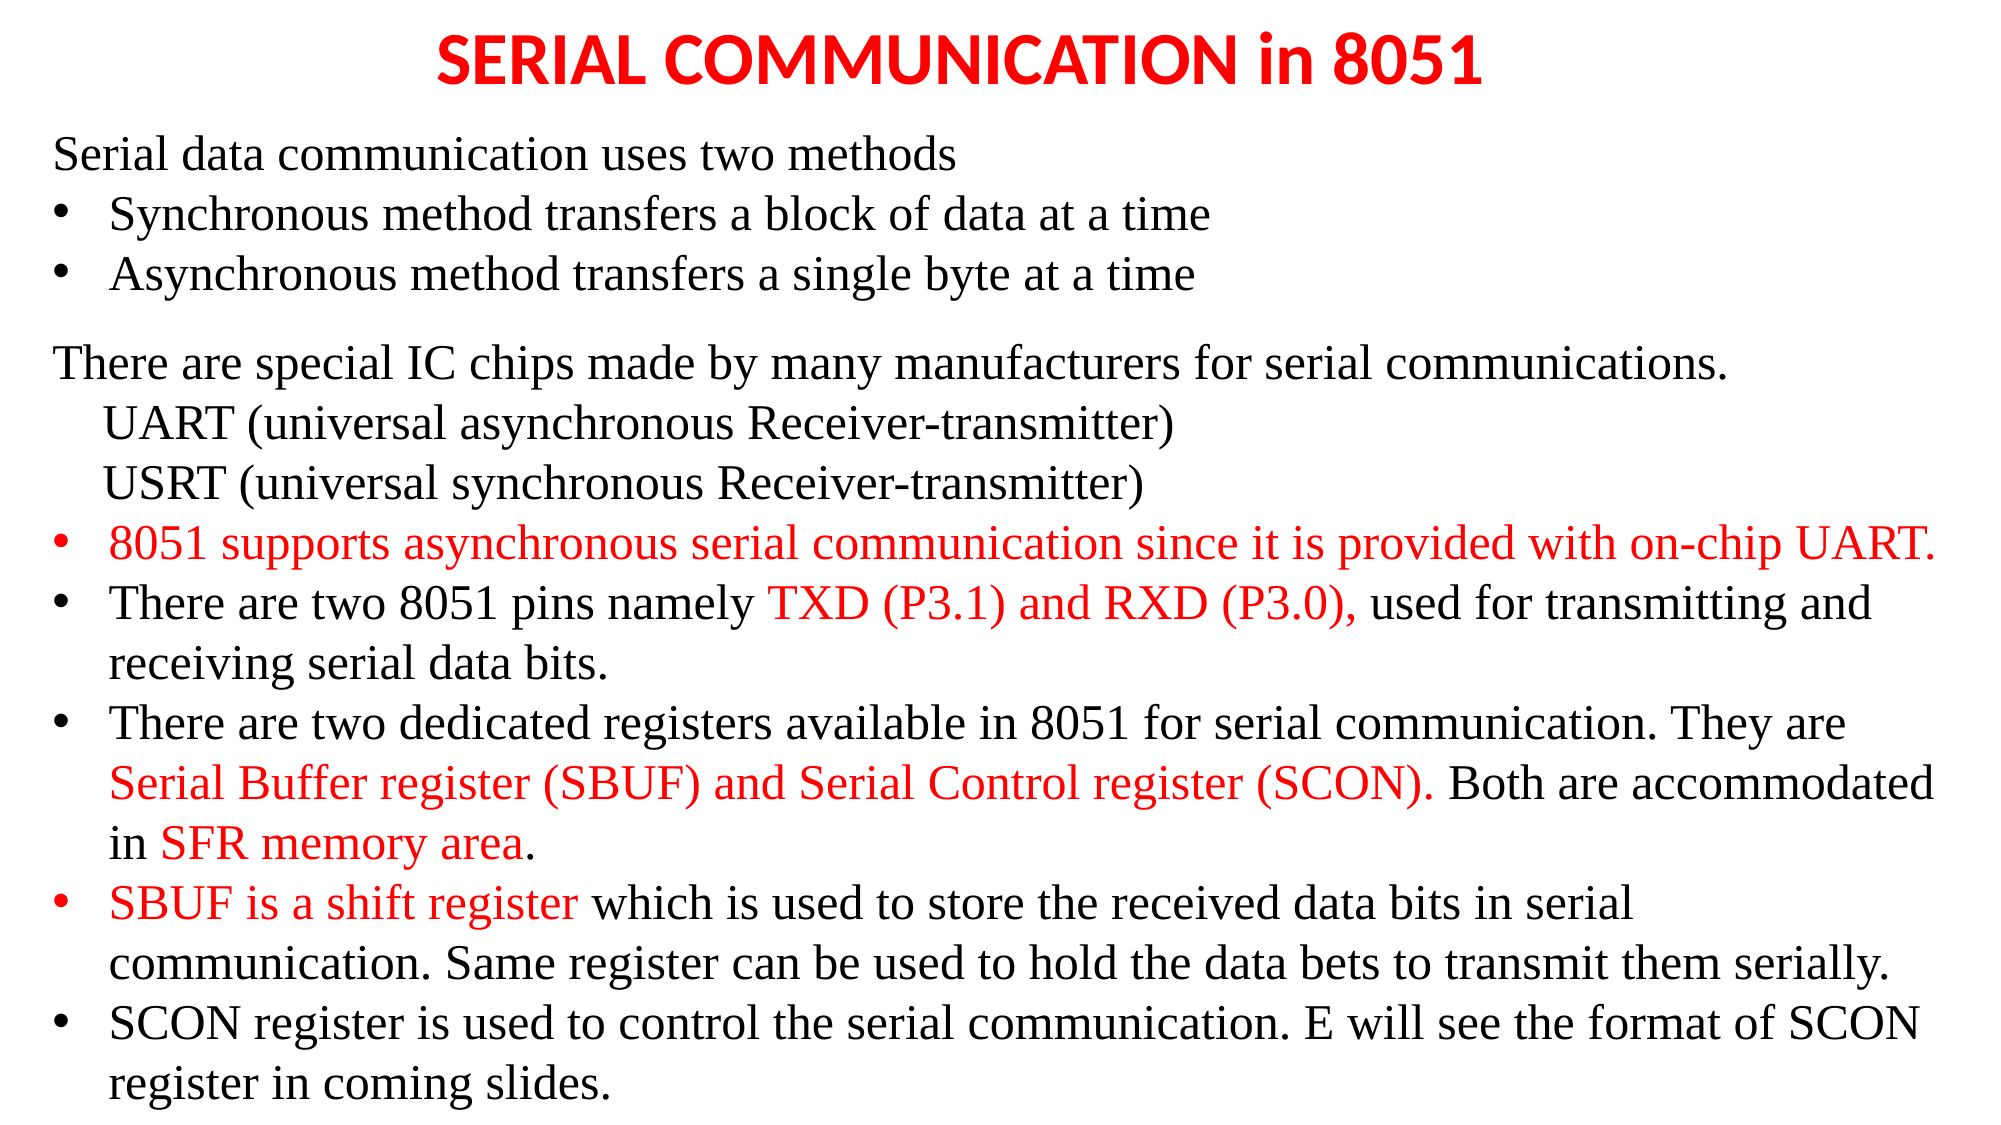

# SERIAL COMMUNICATION in 8051
Serial data communication uses two methods
Synchronous method transfers a block of data at a time
Asynchronous method transfers a single byte at a time

There are special IC chips made by many manufacturers for serial communications.
    UART (universal asynchronous Receiver-transmitter)
    USRT (universal synchronous Receiver-transmitter)
8051 supports asynchronous serial communication since it is provided with on-chip UART.
There are two 8051 pins namely TXD (P3.1) and RXD (P3.0), used for transmitting and receiving serial data bits.
There are two dedicated registers available in 8051 for serial communication. They are Serial Buffer register (SBUF) and Serial Control register (SCON). Both are accommodated in SFR memory area.
SBUF is a shift register which is used to store the received data bits in serial communication. Same register can be used to hold the data bets to transmit them serially.
SCON register is used to control the serial communication. E will see the format of SCON register in coming slides.